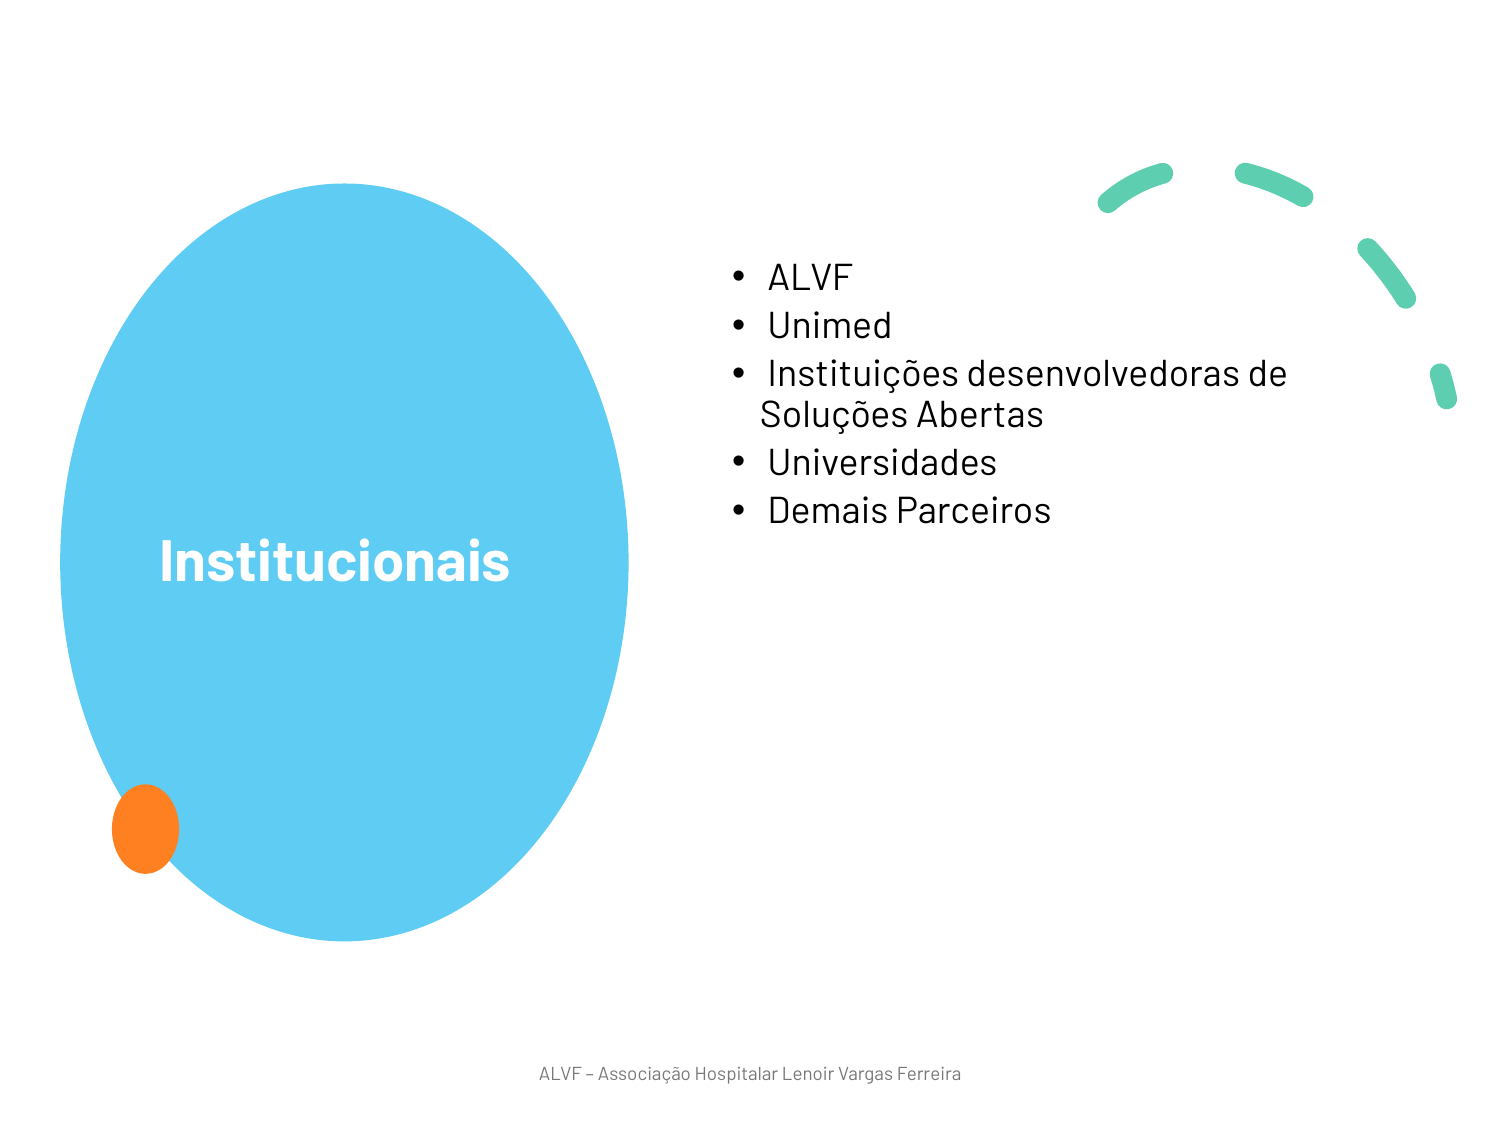

# Institucionais
 ALVF
 Unimed
 Instituições desenvolvedoras de Soluções Abertas
 Universidades
 Demais Parceiros

ALVF – Associação Hospitalar Lenoir Vargas Ferreira